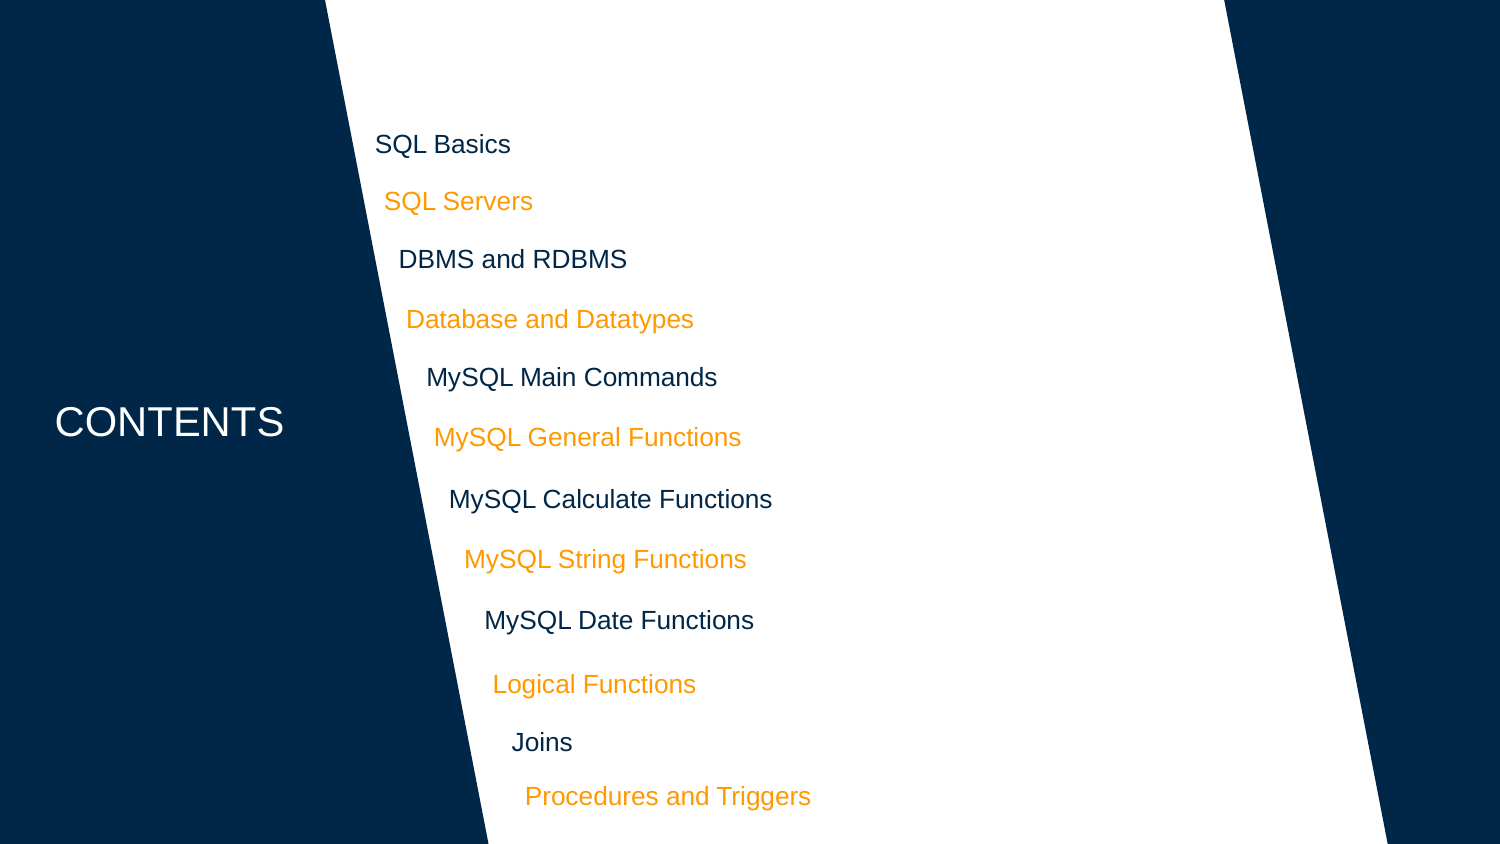

SQL Basics
SQL Servers

DBMS and RDBMS
Database and Datatypes
MySQL Main Commands
CONTENTS
MySQL General Functions
MySQL Calculate Functions
MySQL String Functions
MySQL Date Functions
Logical Functions
Joins
Procedures and Triggers